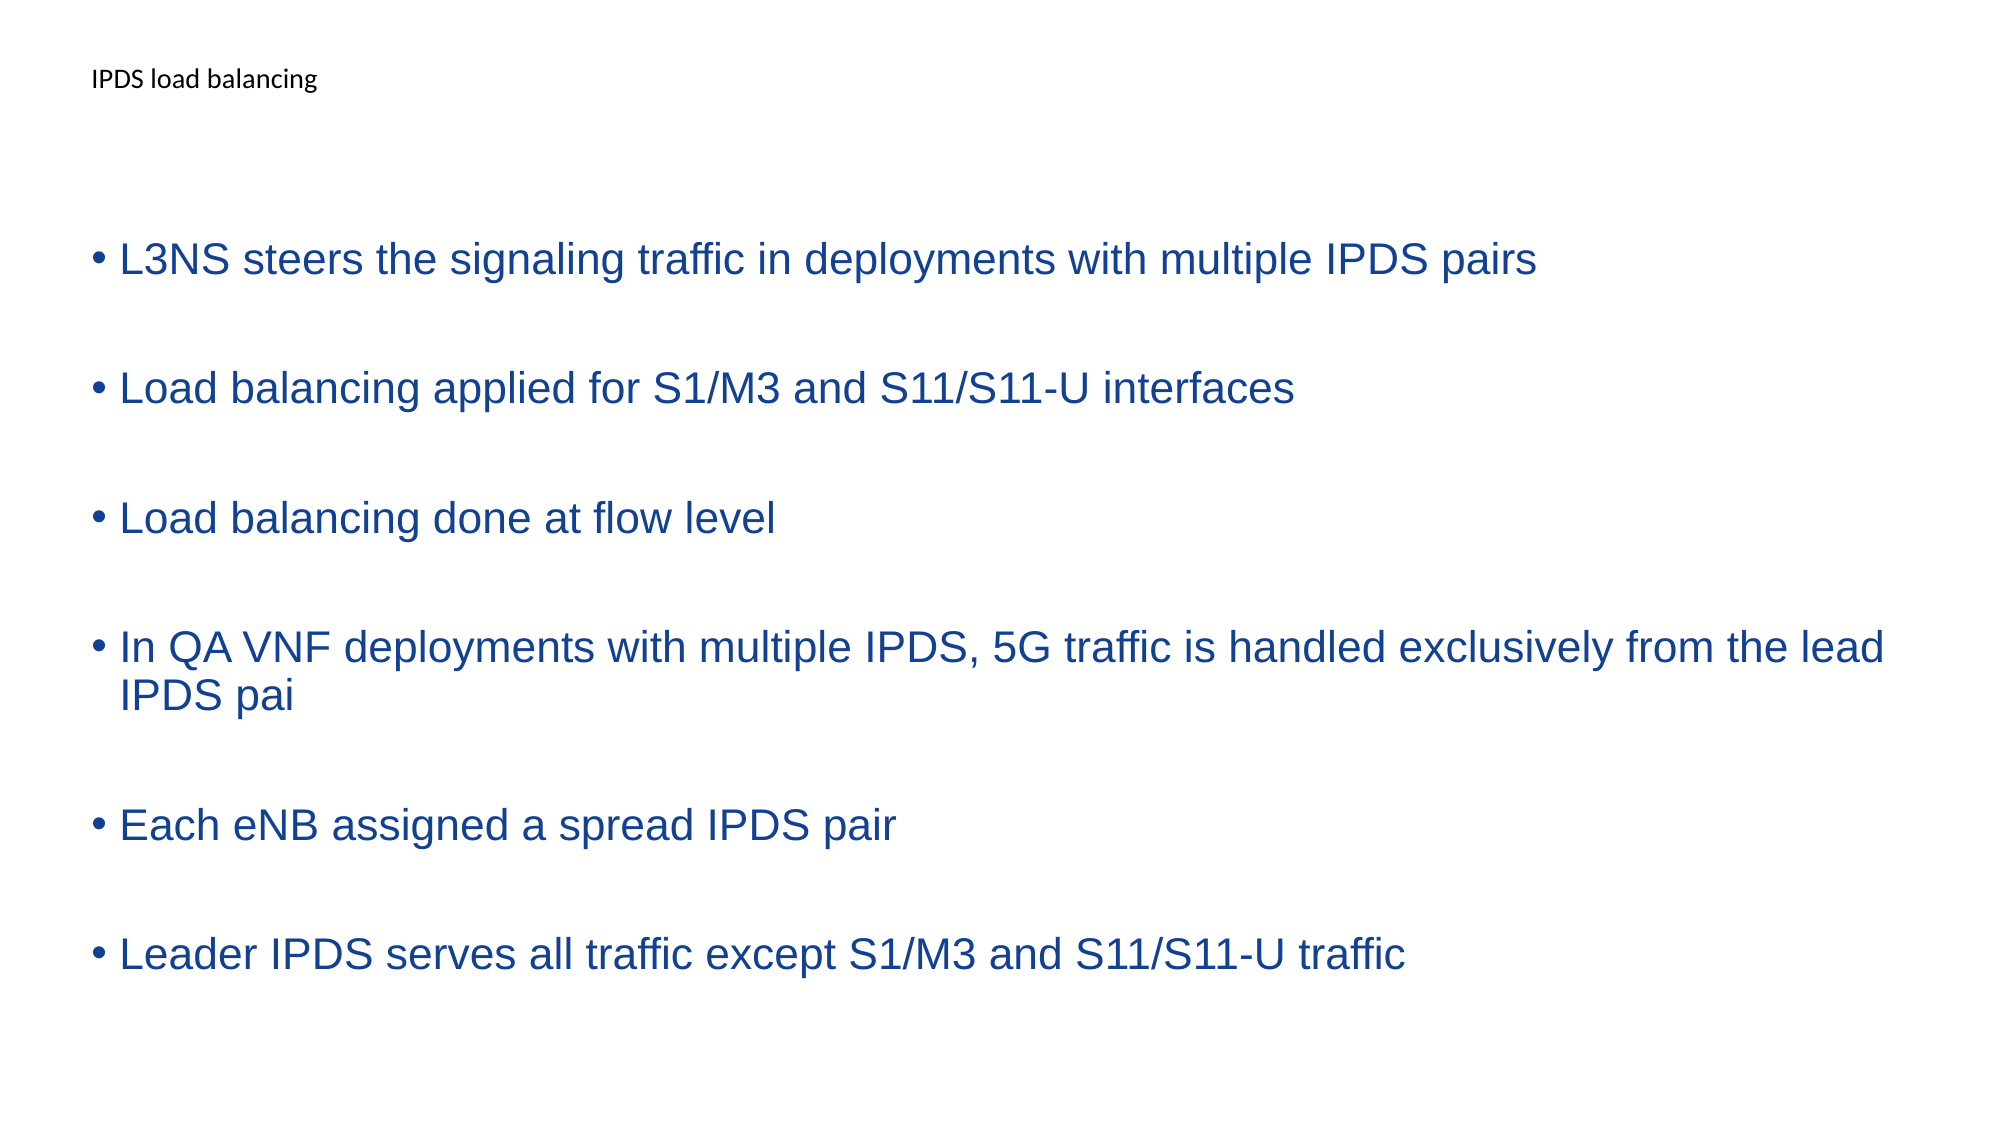

# IPDS load balancing

L3NS steers the signaling traffic in deployments with multiple IPDS pairs

Load balancing applied for S1/M3 and S11/S11-U interfaces

Load balancing done at flow level

In QA VNF deployments with multiple IPDS, 5G traffic is handled exclusively from the lead IPDS pai

Each eNB assigned a spread IPDS pair

Leader IPDS serves all traffic except S1/M3 and S11/S11-U traffic